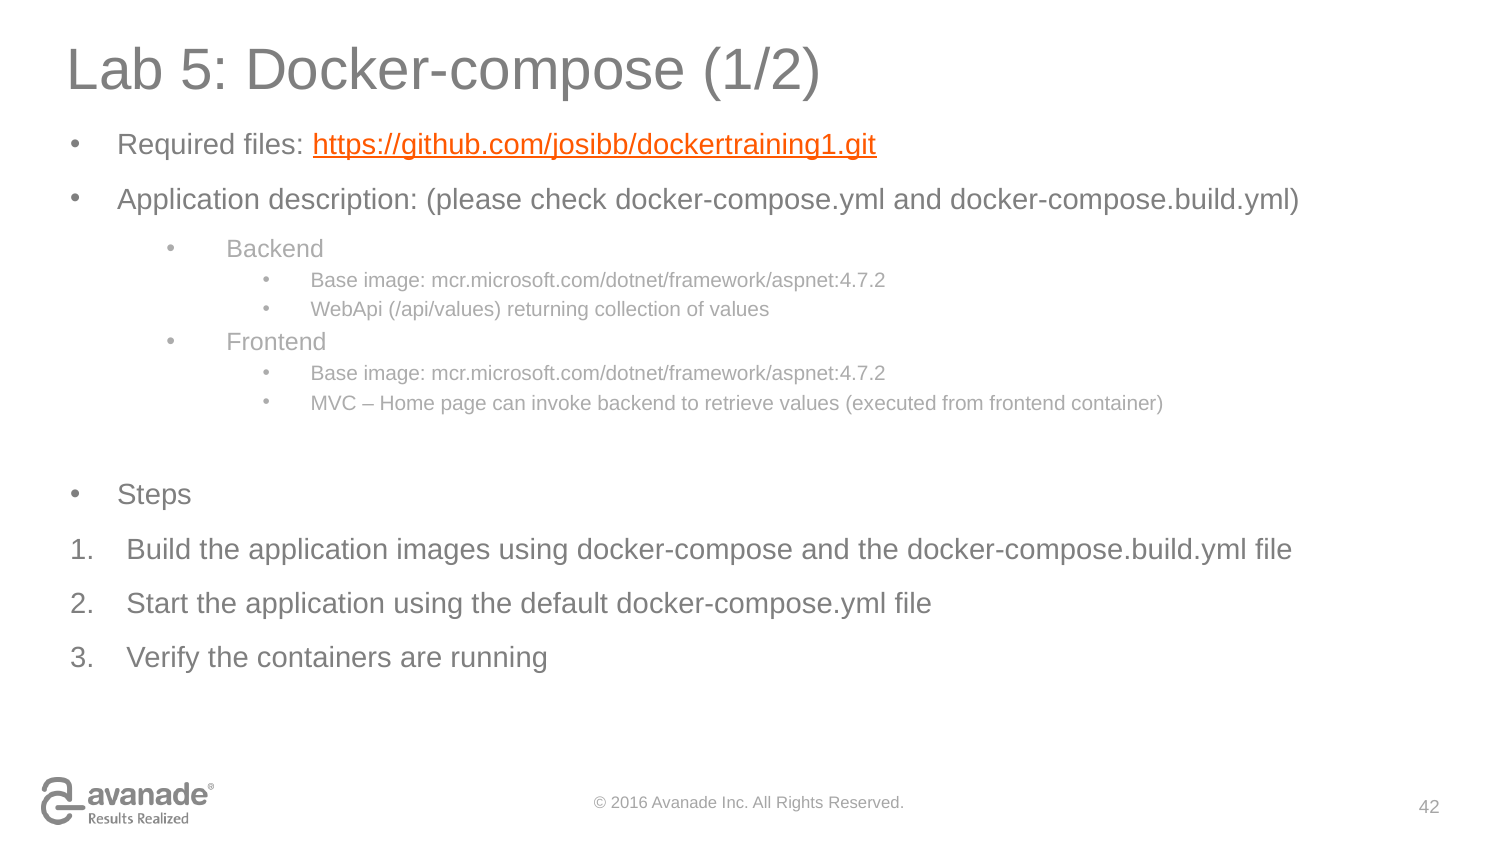

# Lab 5: Docker-compose (1/2)
Required files: https://github.com/josibb/dockertraining1.git
Application description: (please check docker-compose.yml and docker-compose.build.yml)
Backend
Base image: mcr.microsoft.com/dotnet/framework/aspnet:4.7.2
WebApi (/api/values) returning collection of values
Frontend
Base image: mcr.microsoft.com/dotnet/framework/aspnet:4.7.2
MVC – Home page can invoke backend to retrieve values (executed from frontend container)

Steps
Build the application images using docker-compose and the docker-compose.build.yml file
Start the application using the default docker-compose.yml file
Verify the containers are running